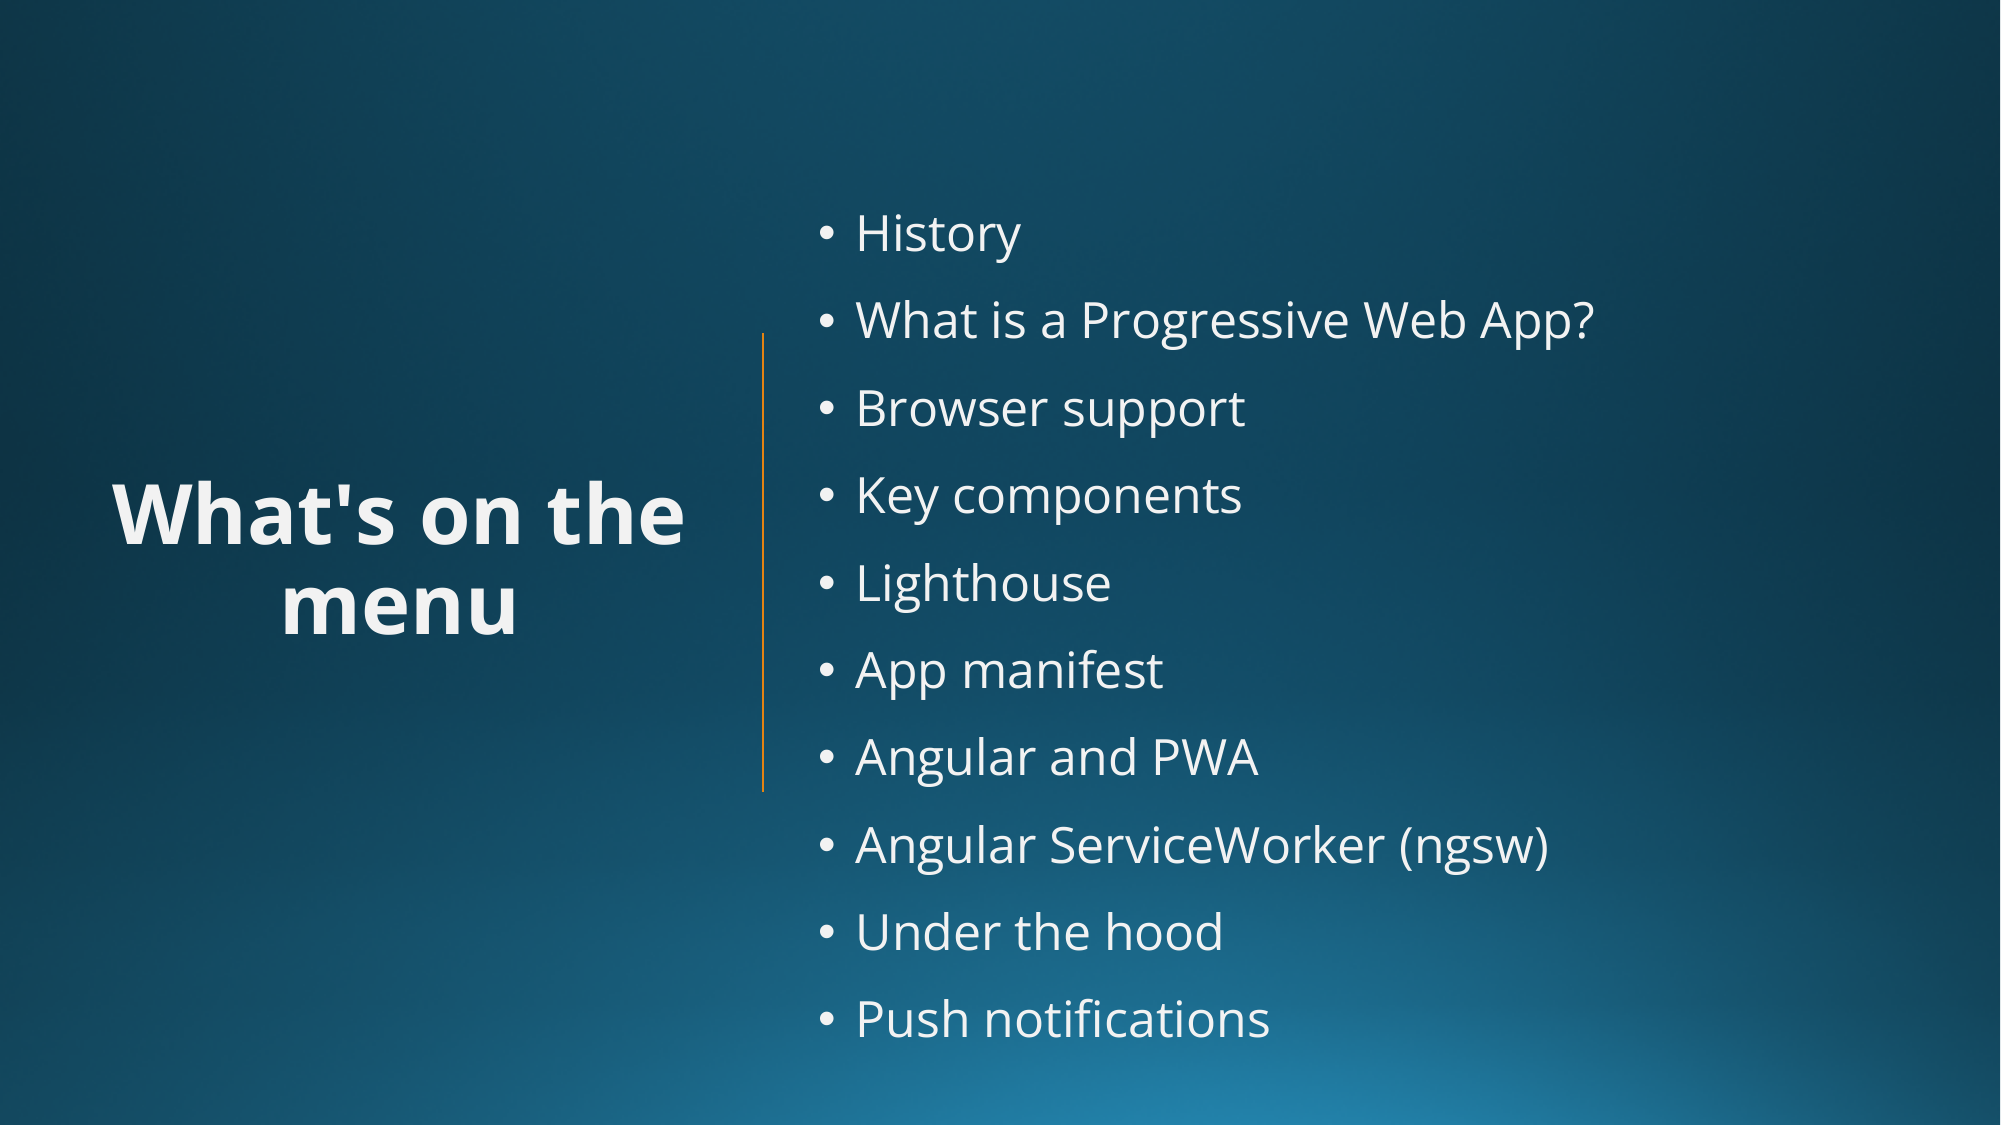

# What's on the menu
History
What is a Progressive Web App?
Browser support
Key components
Lighthouse
App manifest
Angular and PWA
Angular ServiceWorker (ngsw)
Under the hood
Push notifications